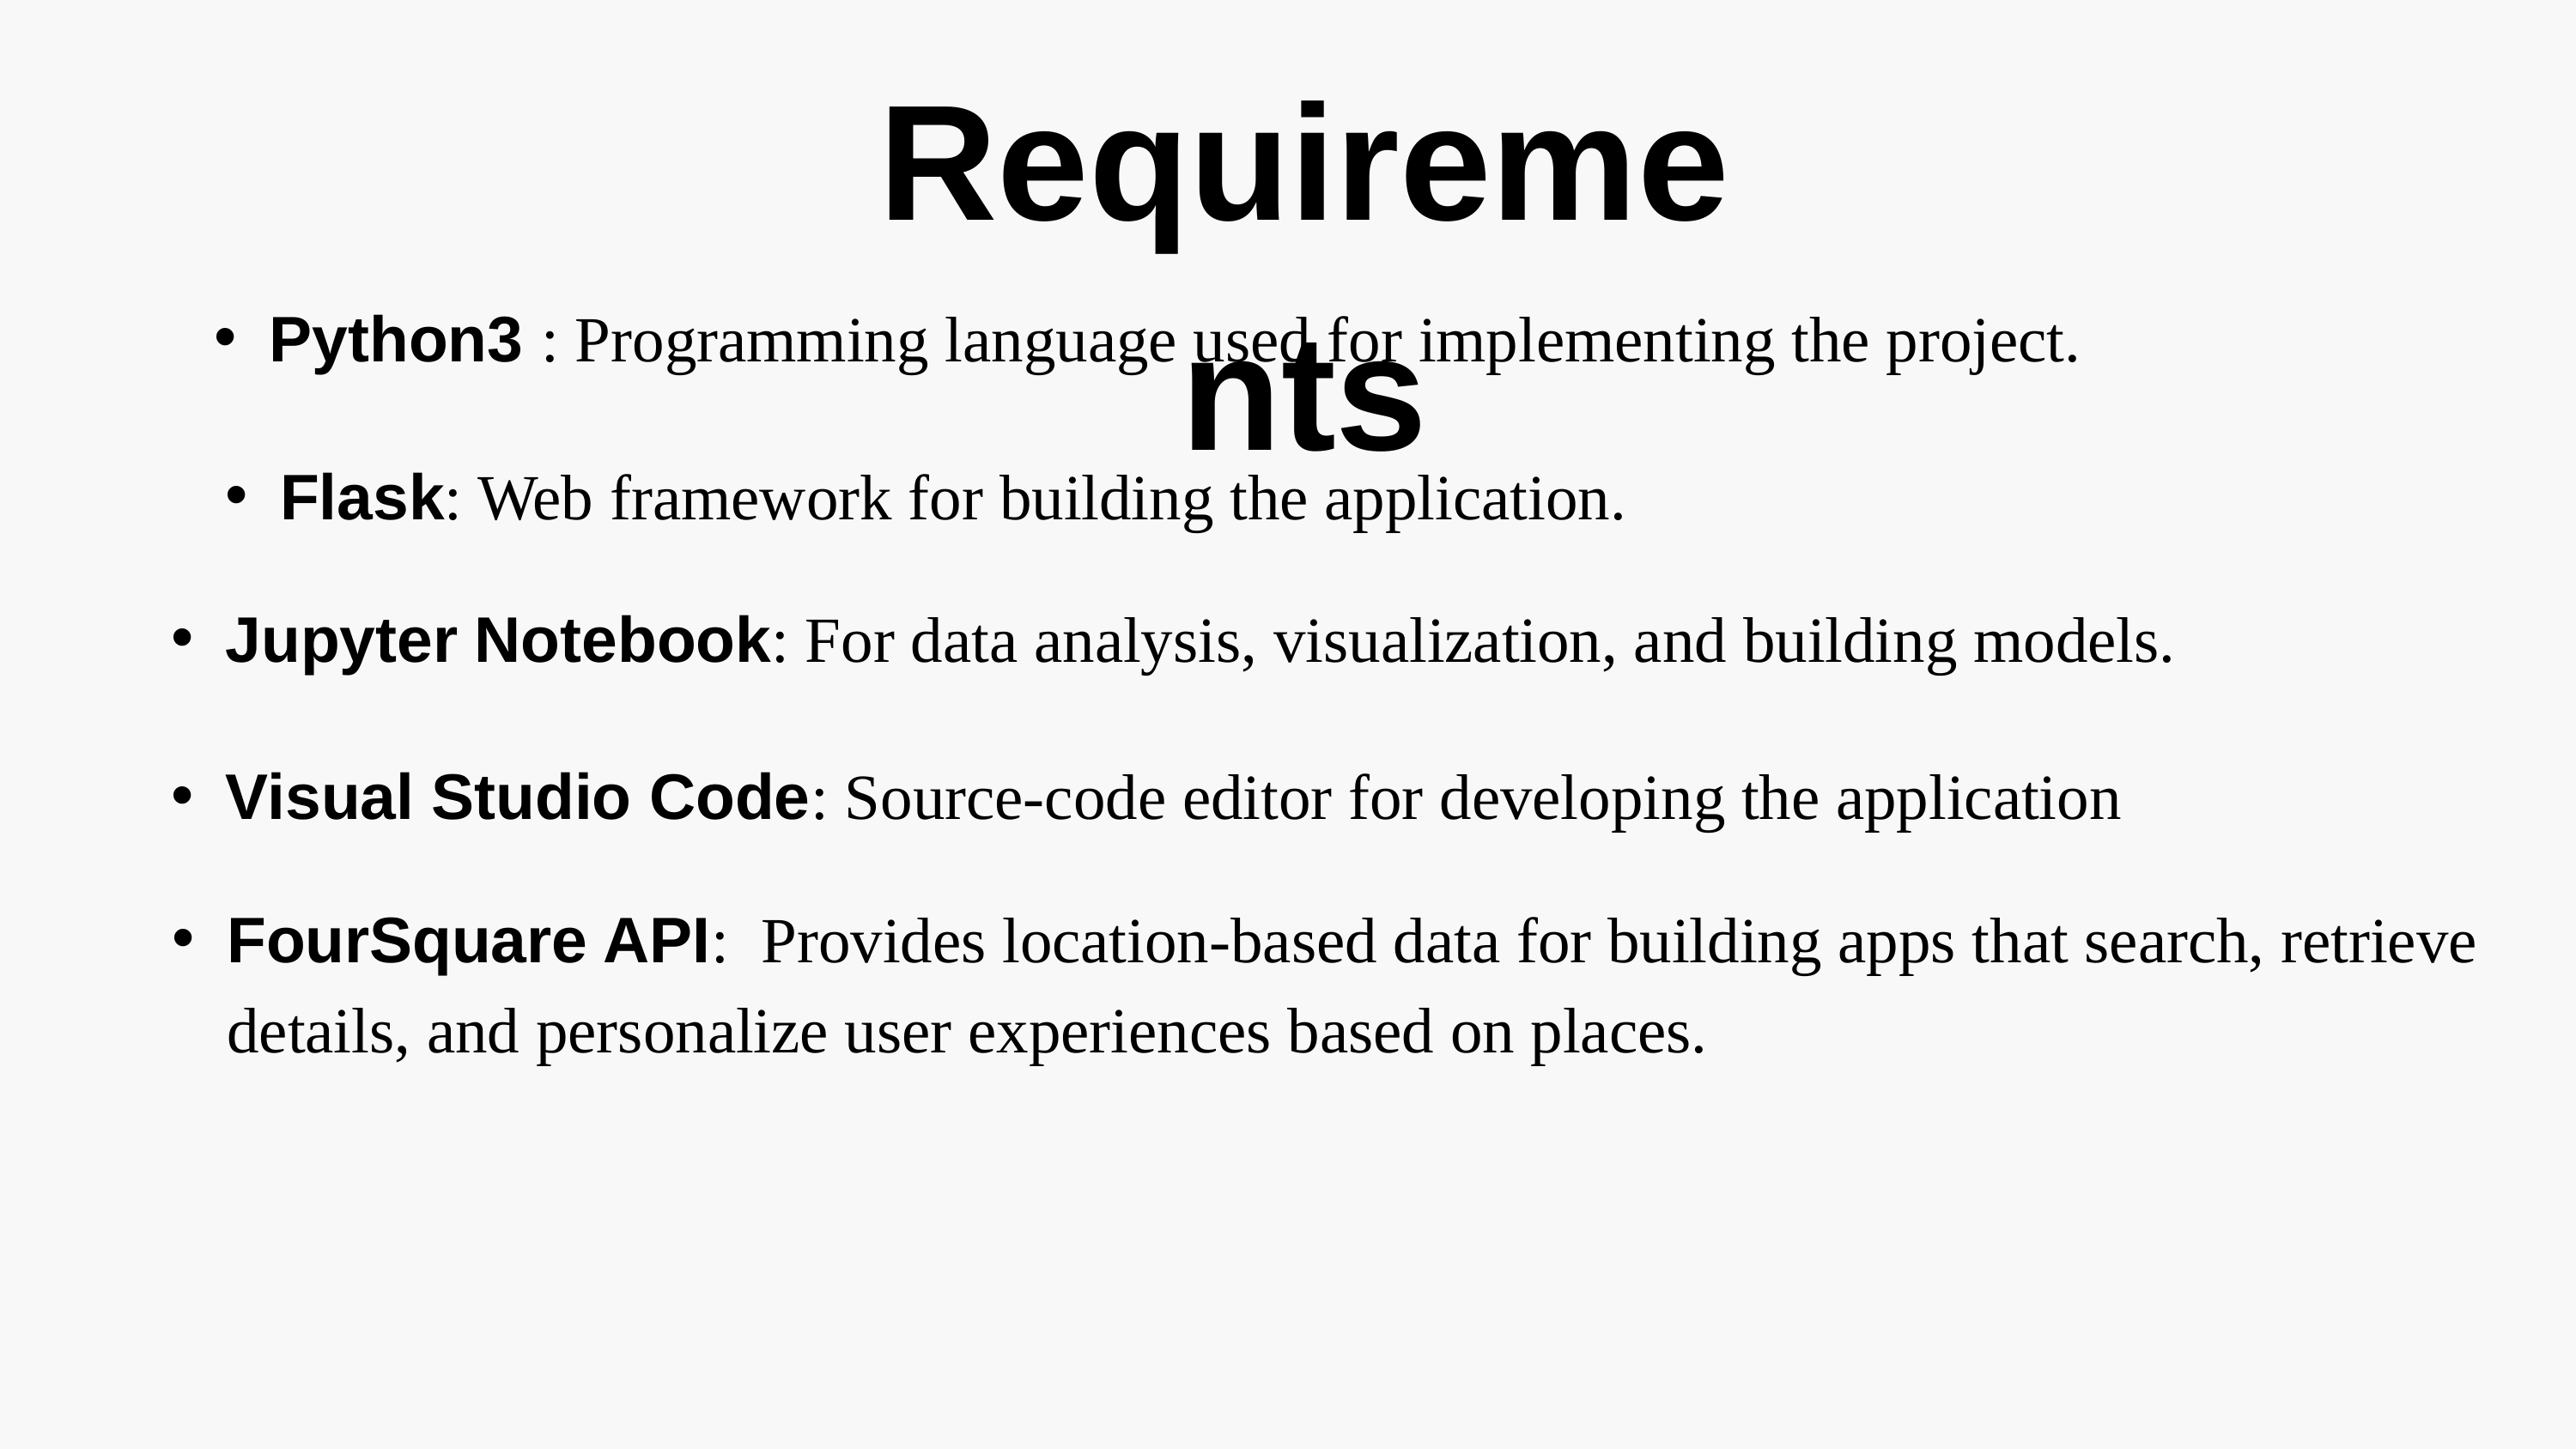

Requirements
Python3 : Programming language used for implementing the project.
Flask: Web framework for building the application.
Jupyter Notebook: For data analysis, visualization, and building models.
Visual Studio Code: Source-code editor for developing the application
FourSquare API:  Provides location-based data for building apps that search, retrieve details, and personalize user experiences based on places.